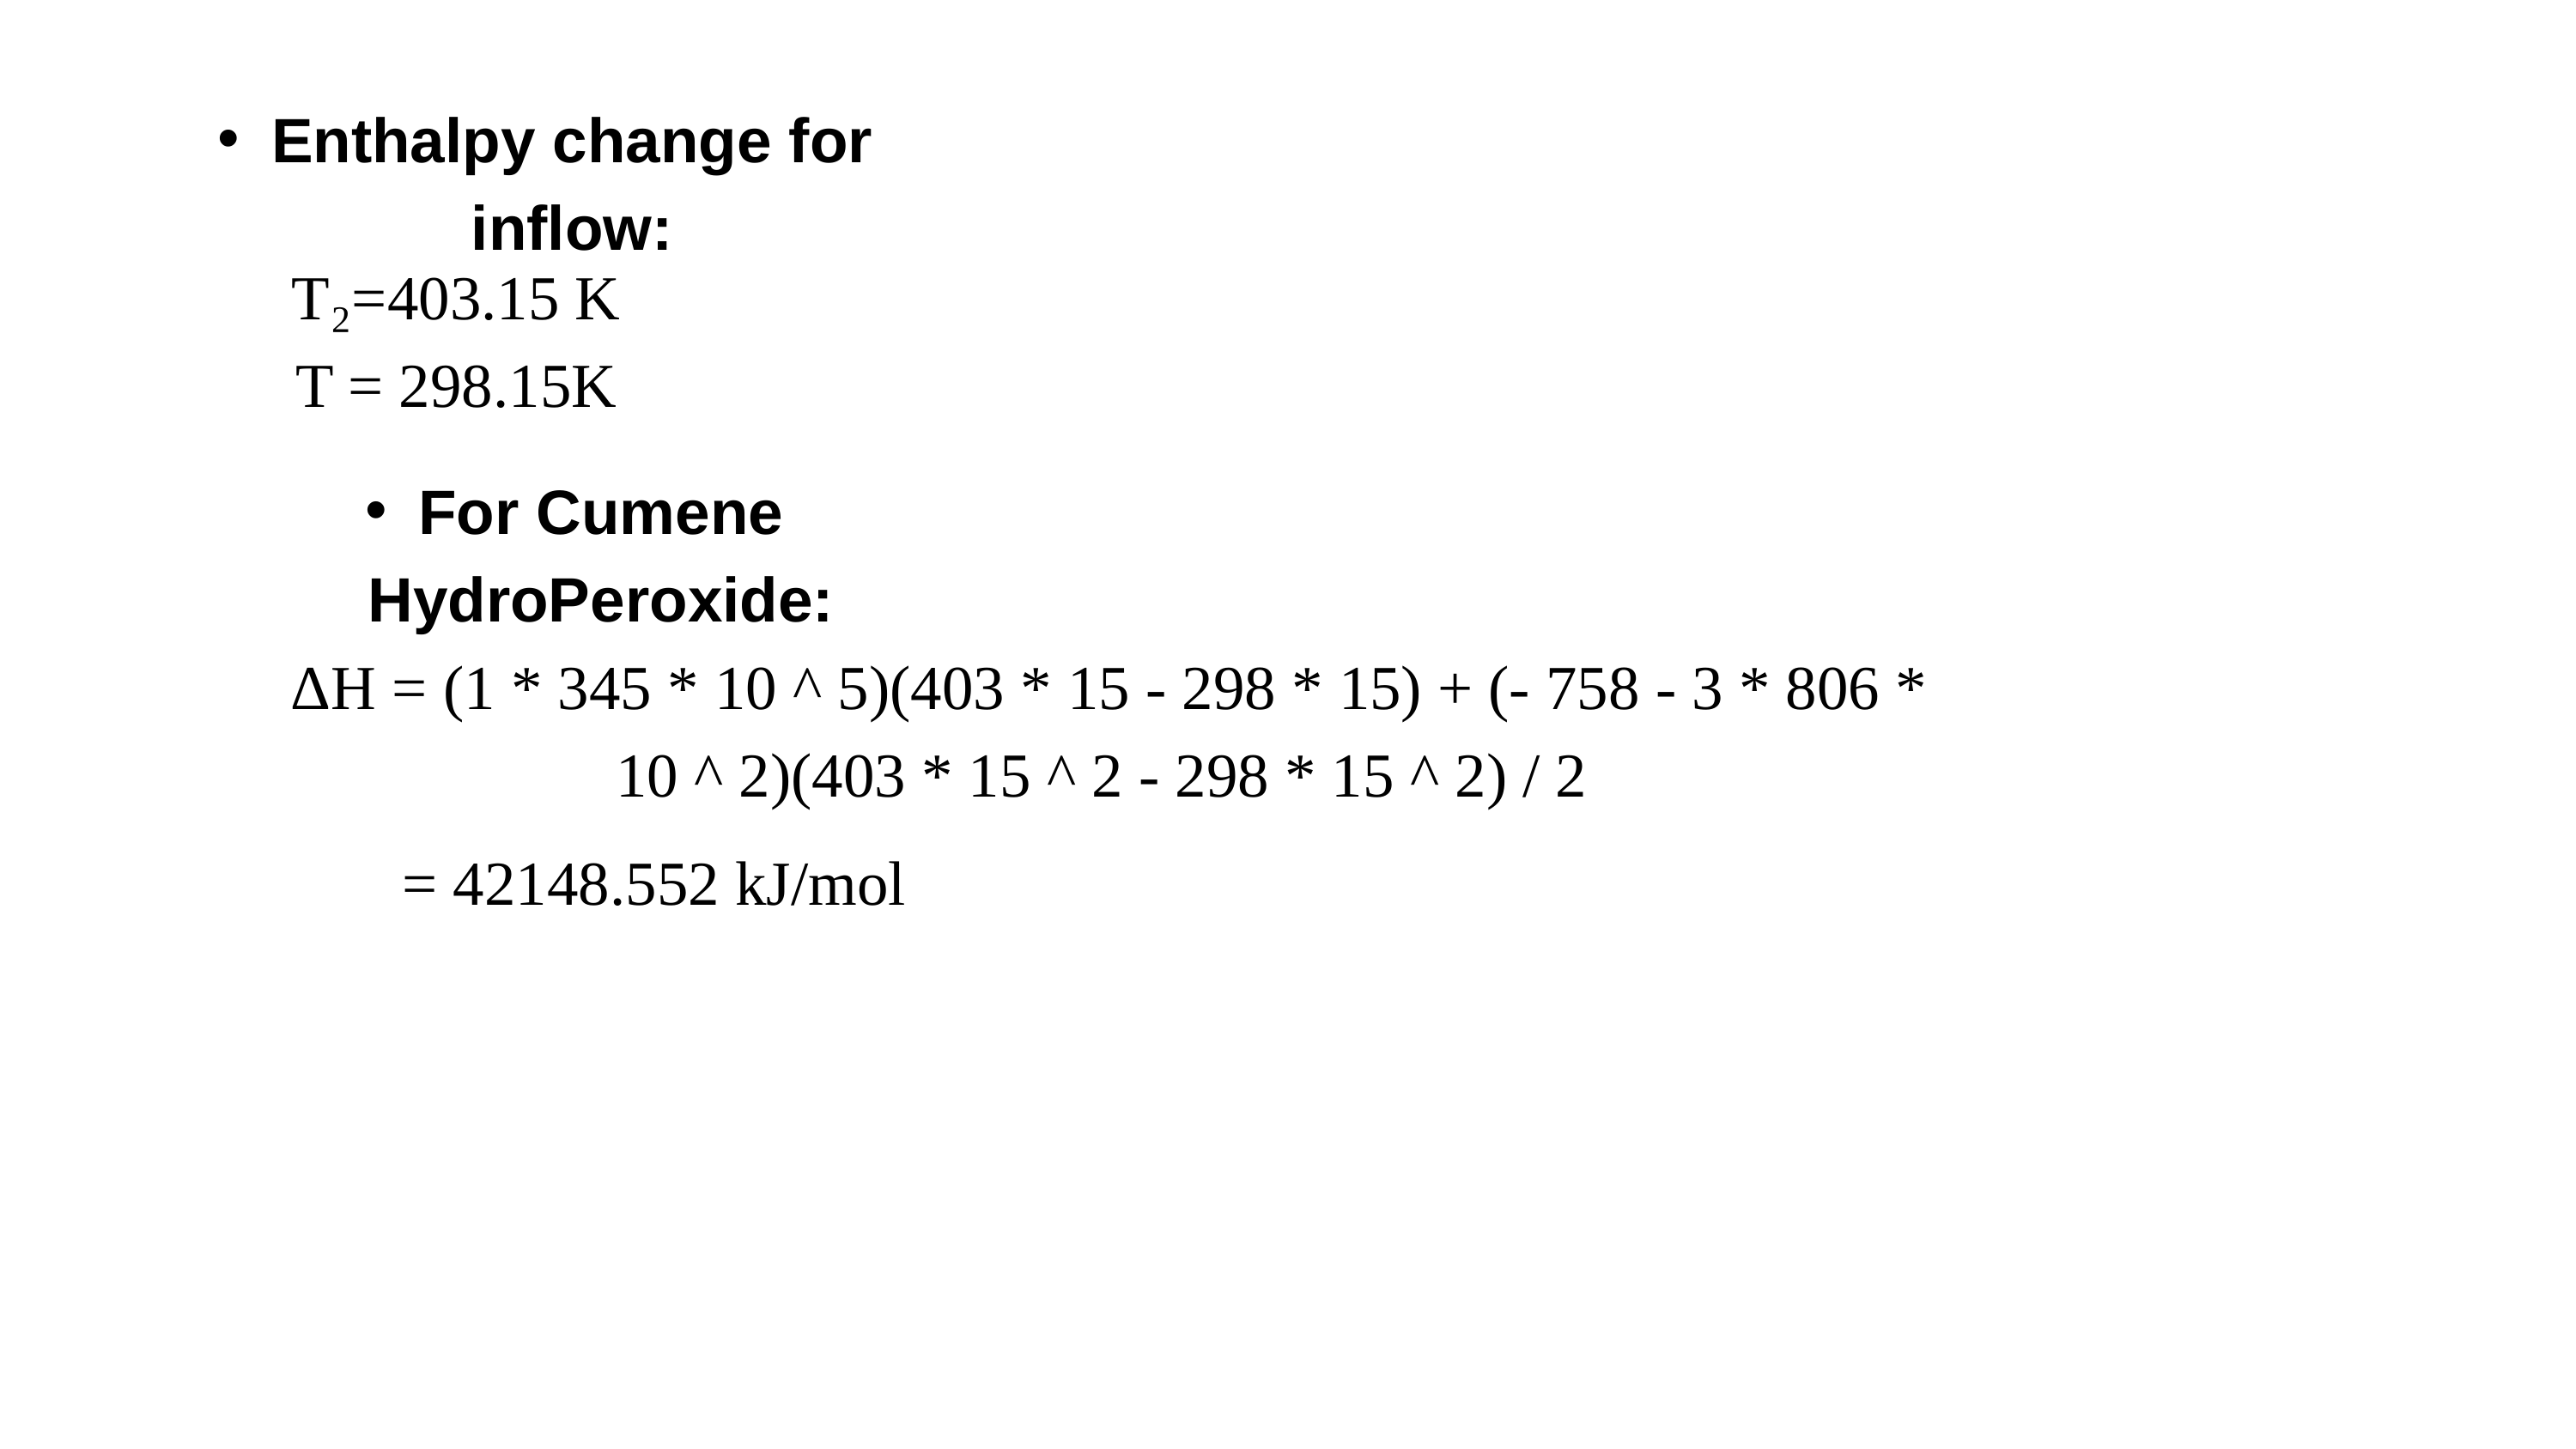

Enthalpy change for inflow:
 T₂=403.15 K
T = 298.15K
For Cumene HydroPeroxide:

 ΔH = (1 * 345 * 10 ^ 5)(403 * 15 - 298 * 15) + (- 758 - 3 * 806 * 10 ^ 2)(403 * 15 ^ 2 - 298 * 15 ^ 2) / 2

= 42148.552 kJ/mol